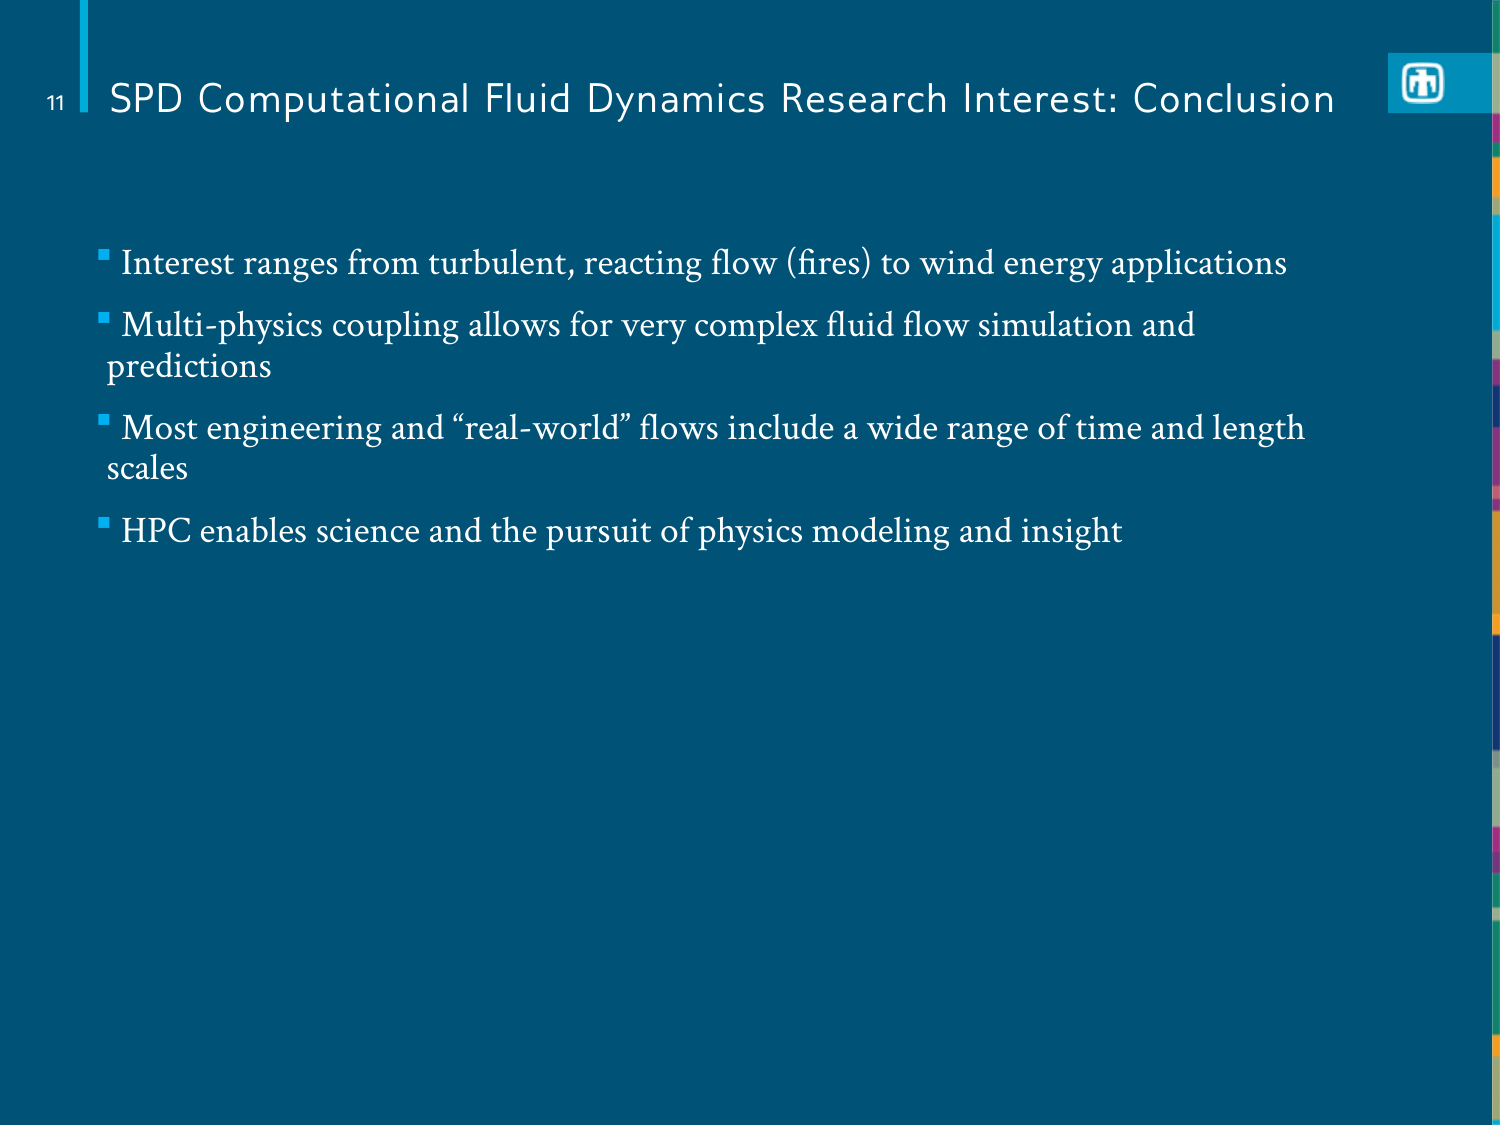

# SPD Computational Fluid Dynamics Research Interest: Conclusion
11
 Interest ranges from turbulent, reacting flow (fires) to wind energy applications
 Multi-physics coupling allows for very complex fluid flow simulation and predictions
 Most engineering and “real-world” flows include a wide range of time and length scales
 HPC enables science and the pursuit of physics modeling and insight